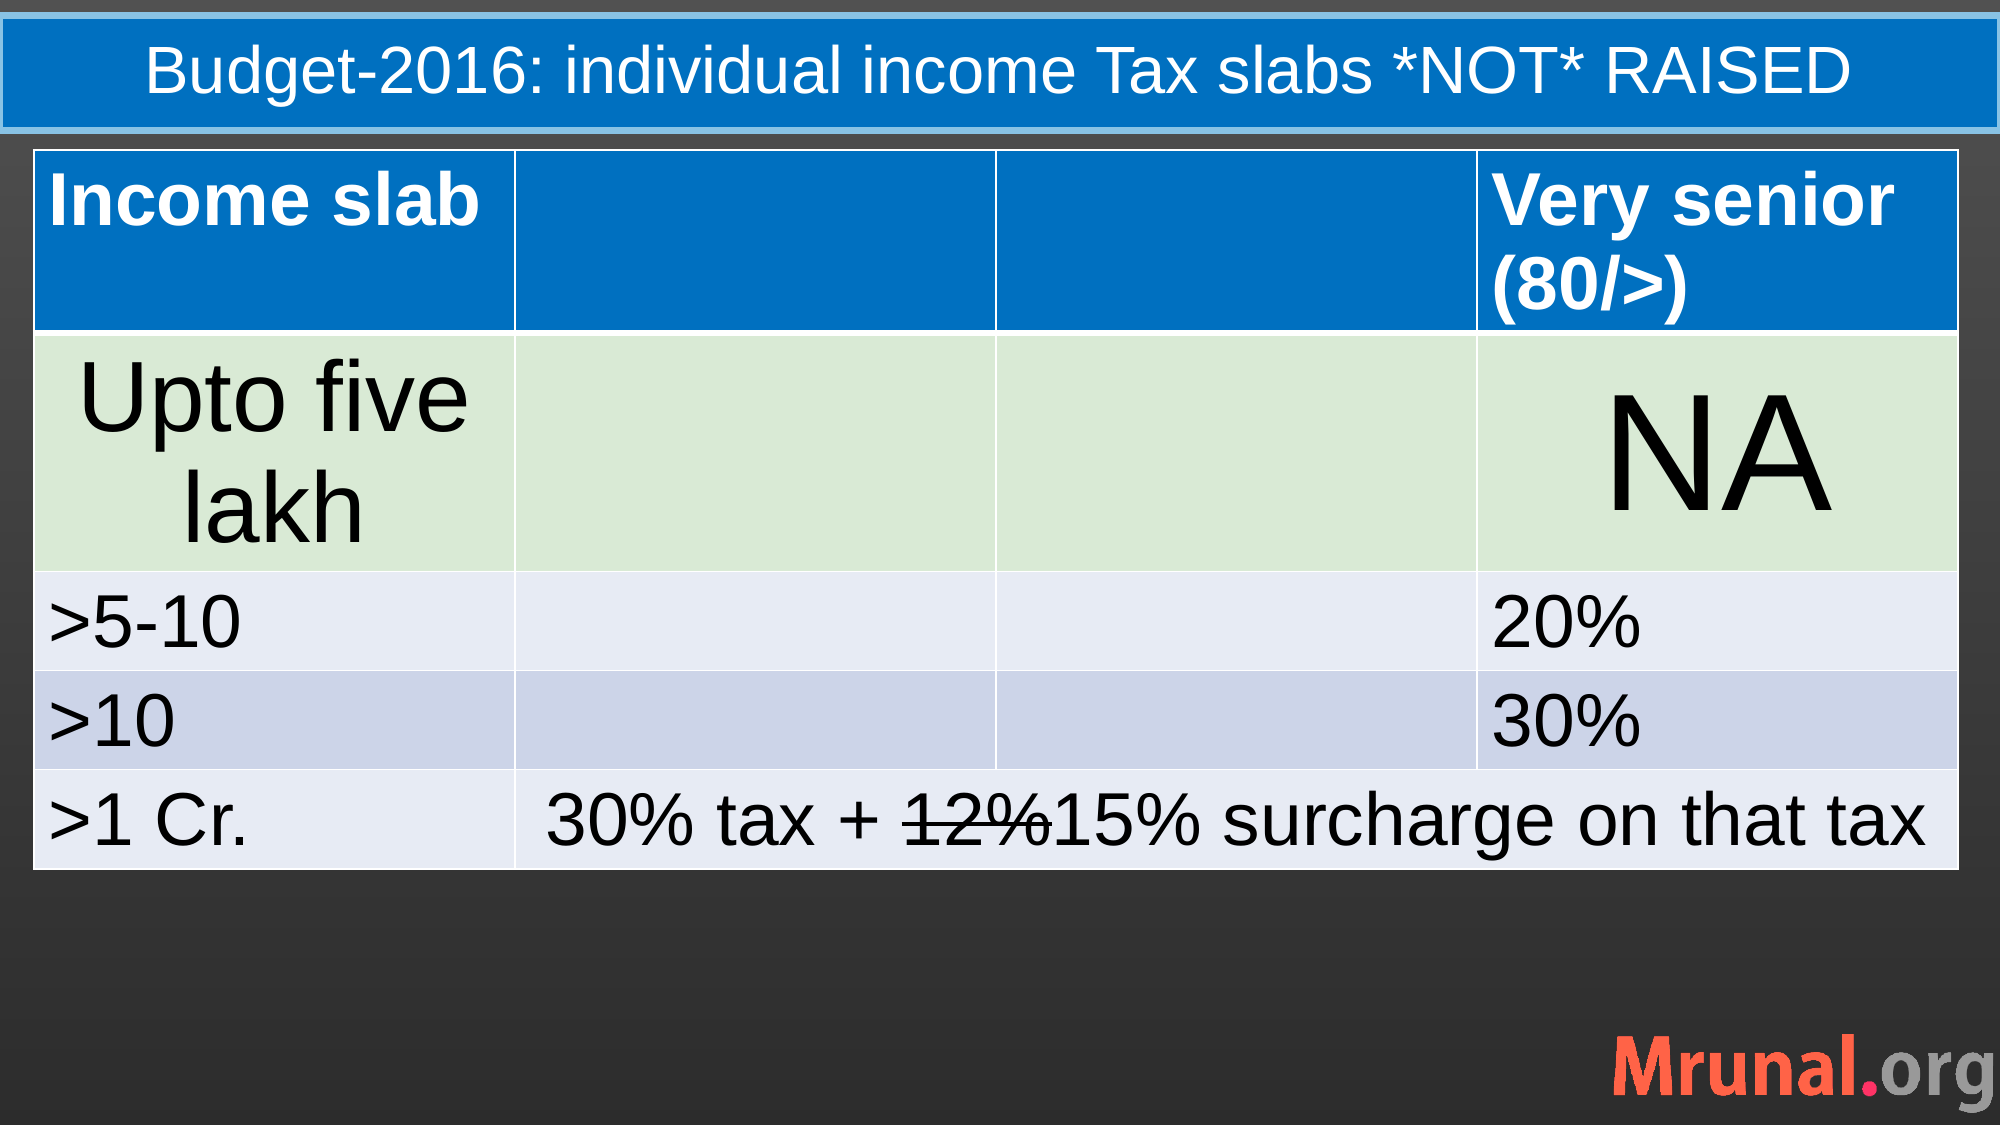

# Budget-2016: individual income Tax slabs *NOT* RAISED
| Income slab |  |  | Very senior (80/>) |
| --- | --- | --- | --- |
| Upto five lakh |  |  | NA |
| >5-10 |  |  | 20% |
| >10 |  |  | 30% |
| >1 Cr. | 30% tax + 12%15% surcharge on that tax |  |  |